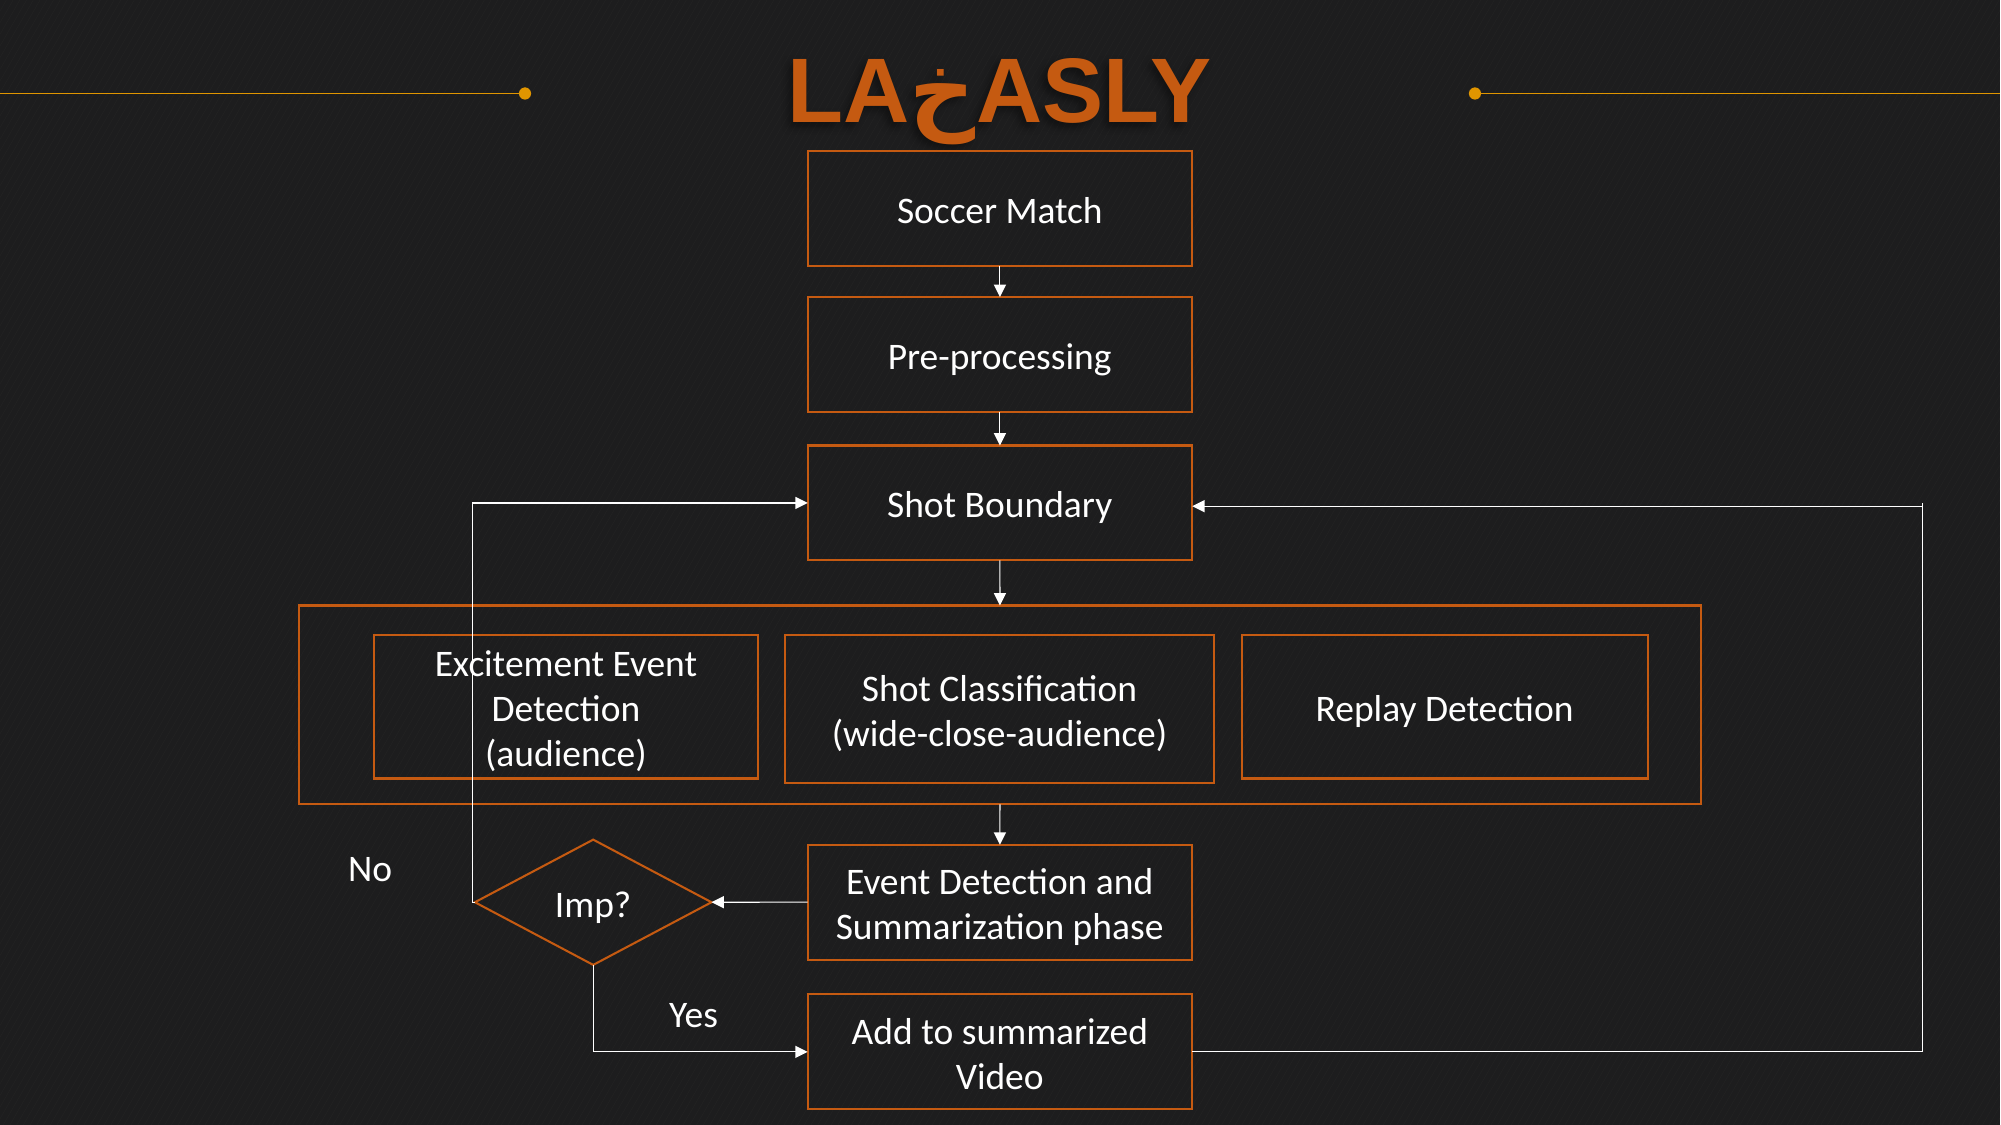

LAخASLY
Soccer Match
Pre-processing
Shot Boundary

Excitement Event Detection
(audience)
Shot Classification
(wide-close-audience)
Replay Detection
No
Imp?
Event Detection and Summarization phase
Yes
Add to summarized Video